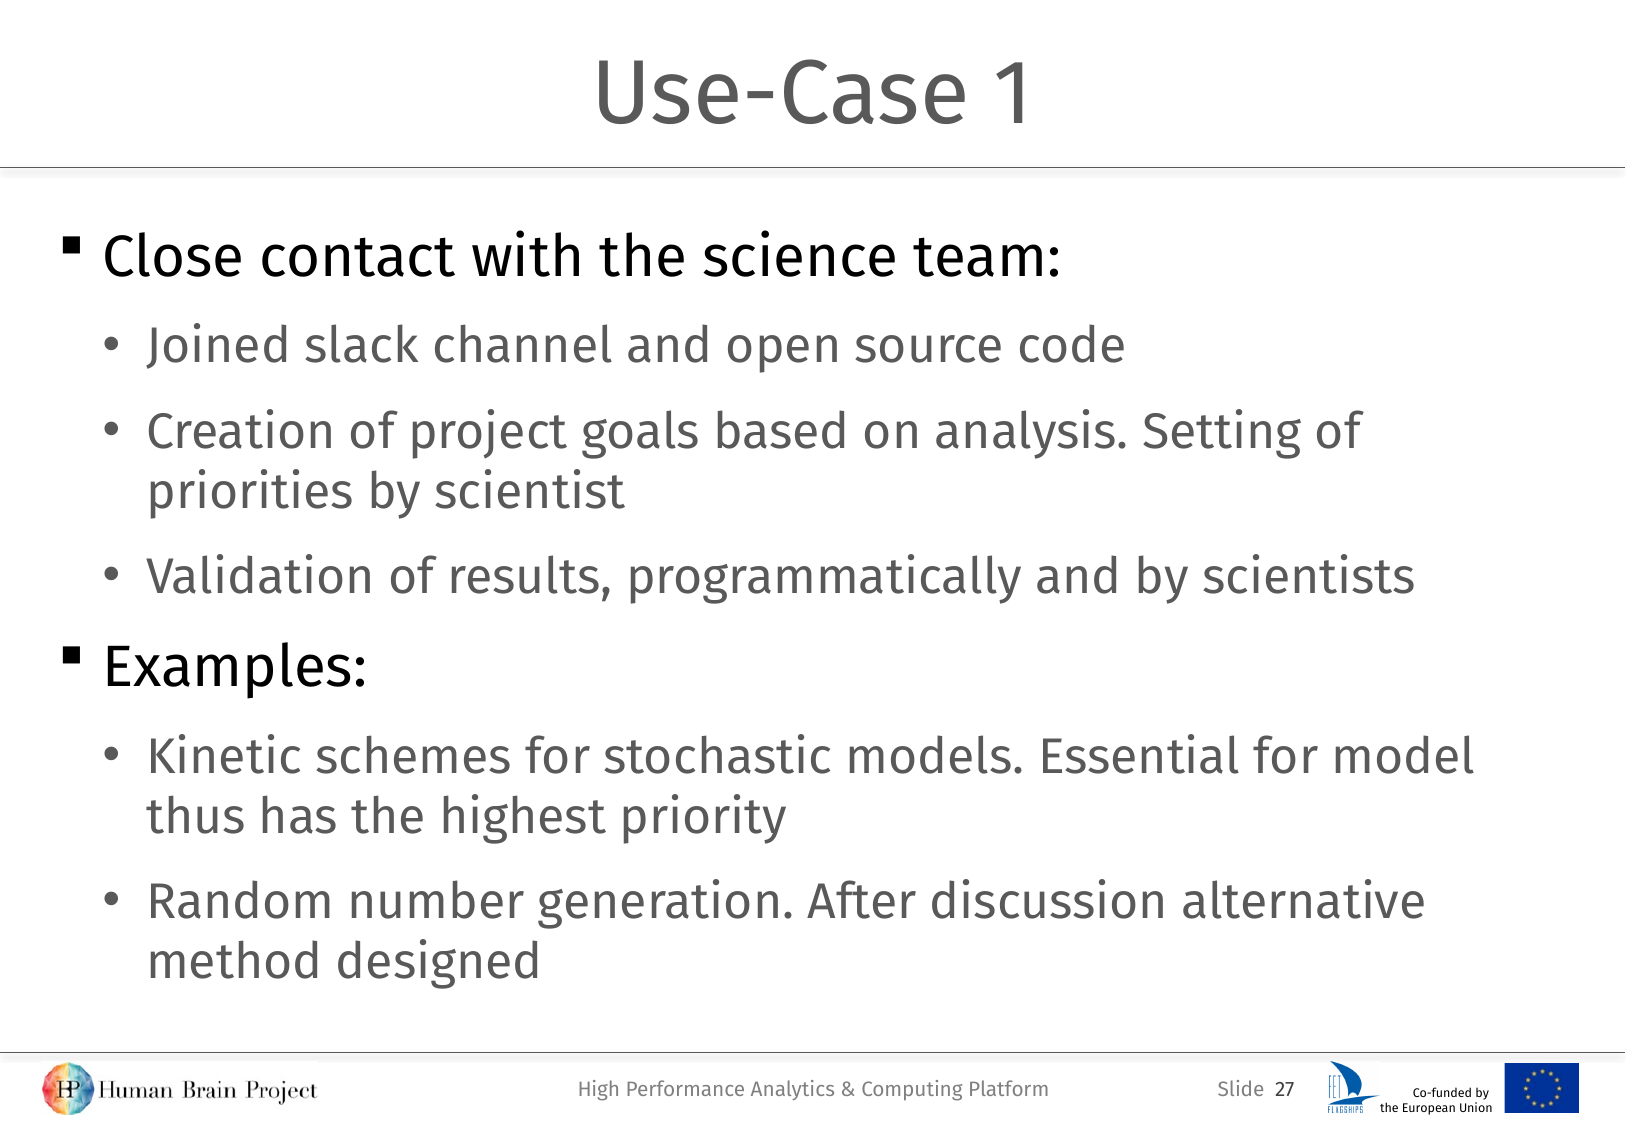

# Use-Case 1
Close contact with the science team:
Joined slack channel and open source code
Creation of project goals based on analysis. Setting of priorities by scientist
Validation of results, programmatically and by scientists
Examples:
Kinetic schemes for stochastic models. Essential for model thus has the highest priority
Random number generation. After discussion alternative method designed
27